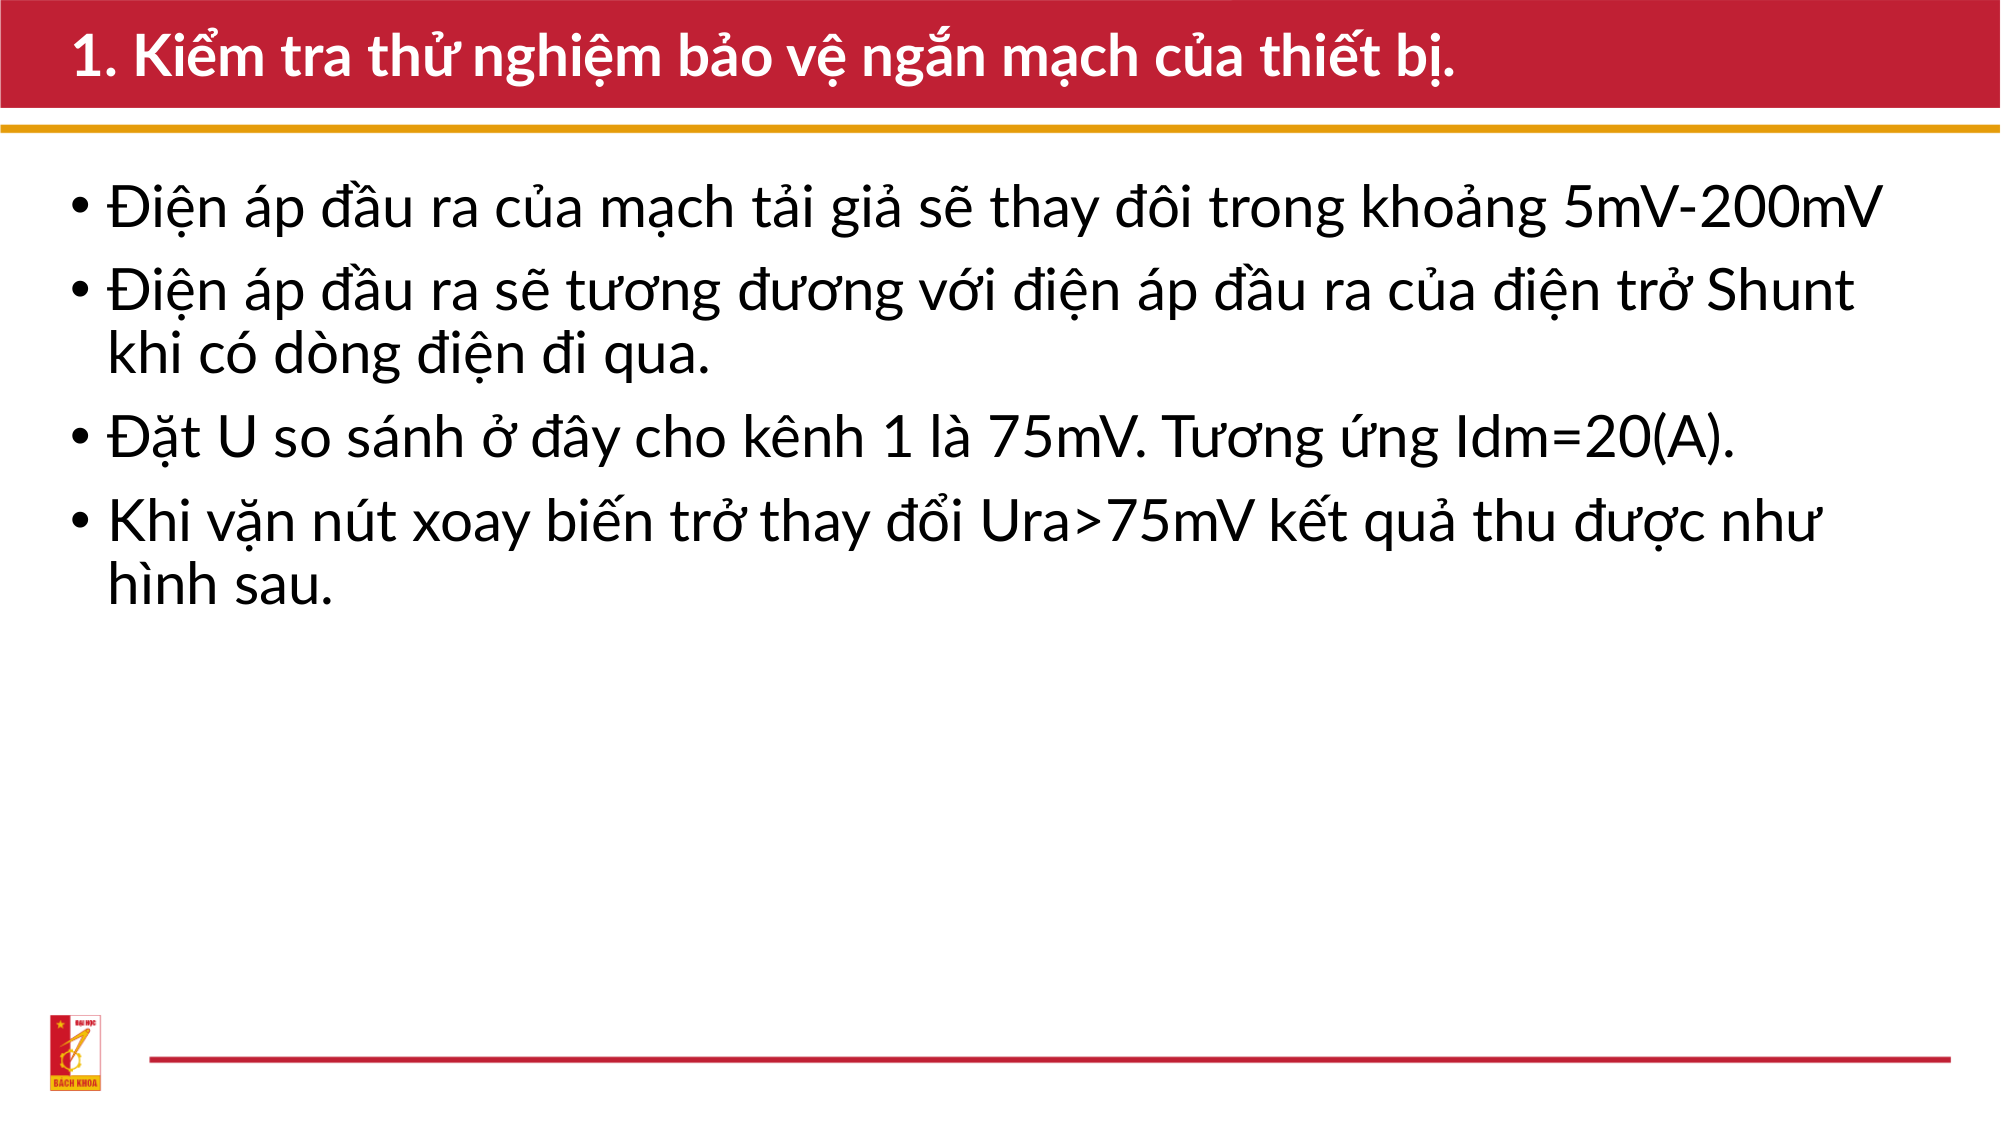

# 1. Kiểm tra thử nghiệm bảo vệ ngắn mạch của thiết bị.
Điện áp đầu ra của mạch tải giả sẽ thay đôi trong khoảng 5mV-200mV
Điện áp đầu ra sẽ tương đương với điện áp đầu ra của điện trở Shunt khi có dòng điện đi qua.
Đặt U so sánh ở đây cho kênh 1 là 75mV. Tương ứng Idm=20(A).
Khi vặn nút xoay biến trở thay đổi Ura>75mV kết quả thu được như hình sau.